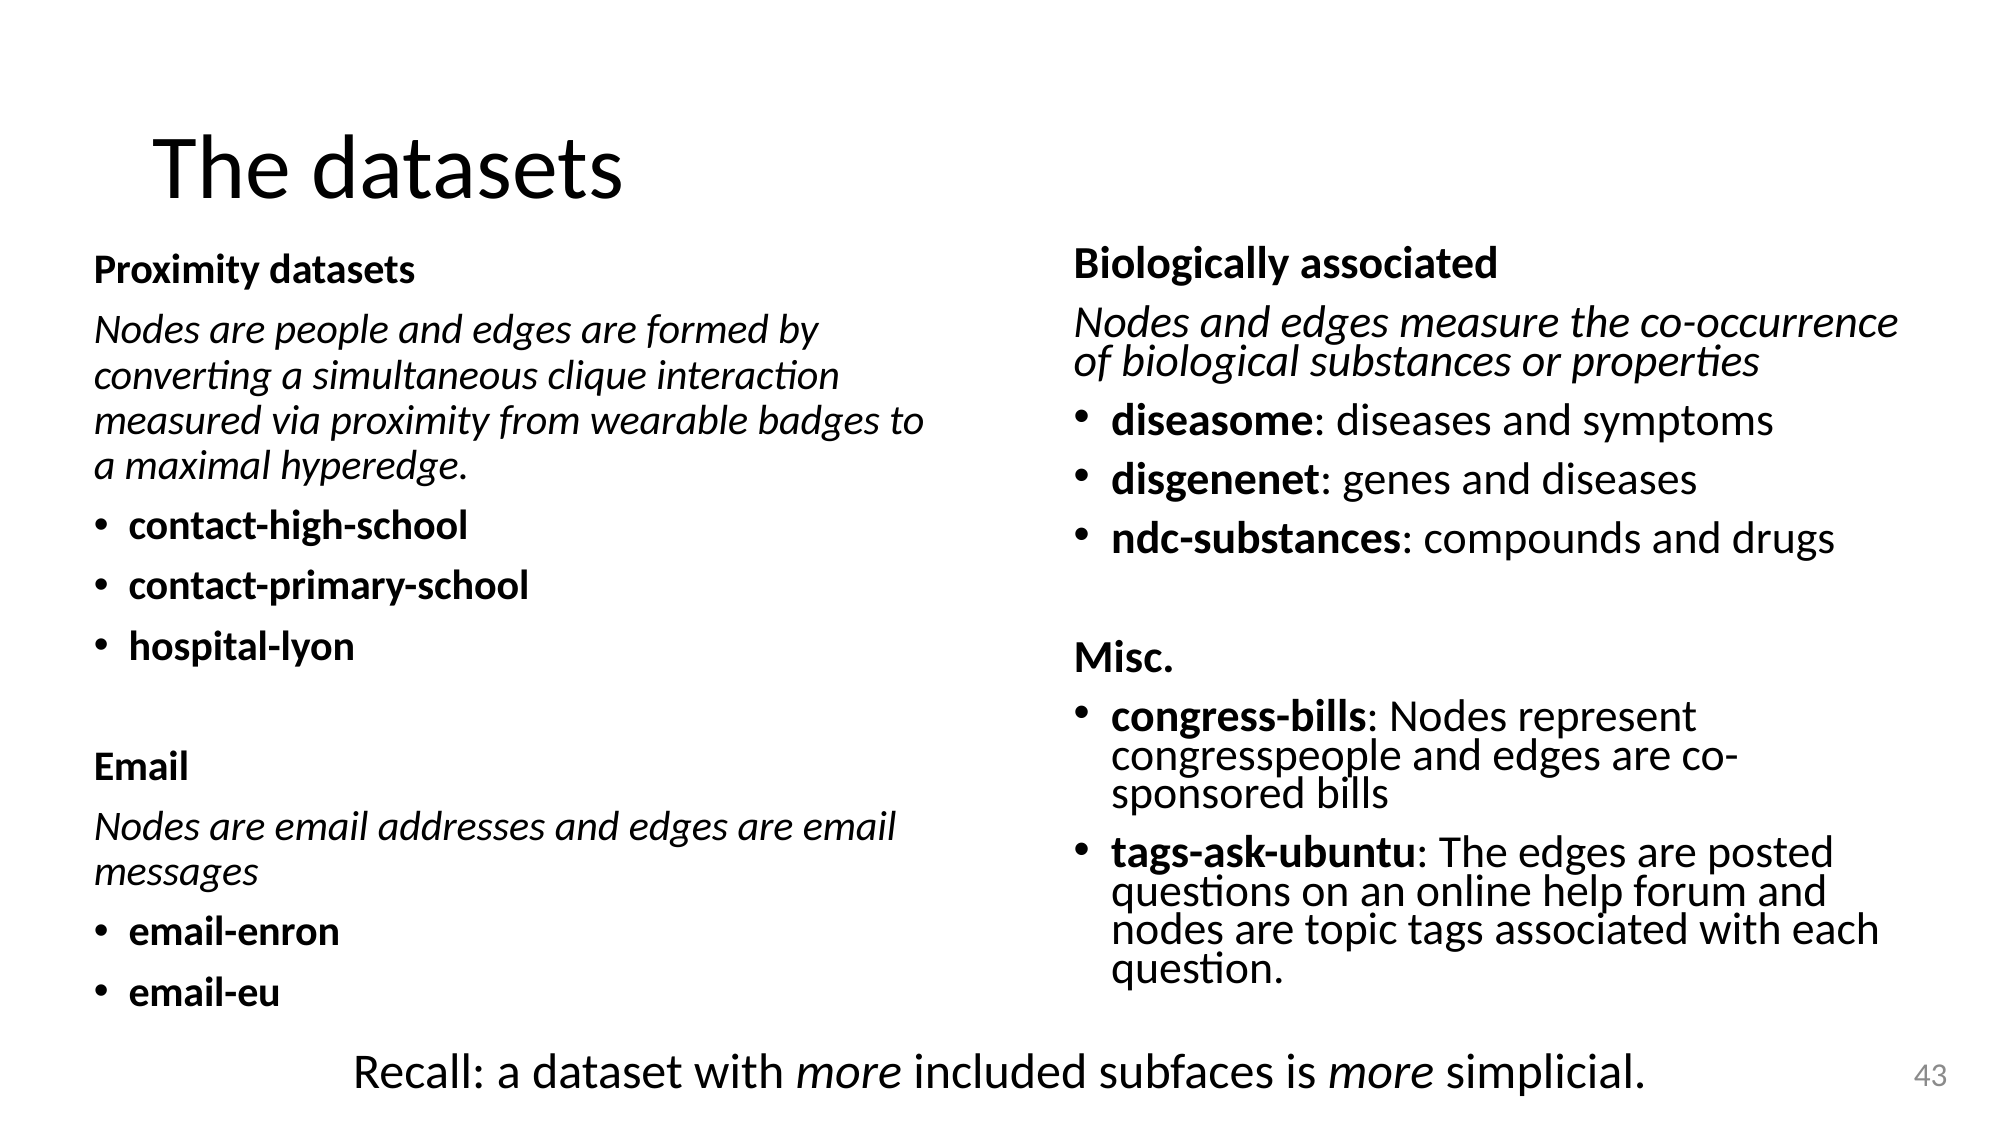

# The datasets
Proximity datasets
Nodes are people and edges are formed by converting a simultaneous clique interaction measured via proximity from wearable badges to a maximal hyperedge.
contact-high-school
contact-primary-school
hospital-lyon

Email
Nodes are email addresses and edges are email messages
email-enron
email-eu
Biologically associated
Nodes and edges measure the co-occurrence of biological substances or properties
diseasome: diseases and symptoms
disgenenet: genes and diseases
ndc-substances: compounds and drugs

Misc.
congress-bills: Nodes represent congresspeople and edges are co-sponsored bills
tags-ask-ubuntu: The edges are posted questions on an online help forum and nodes are topic tags associated with each question.
Recall: a dataset with more included subfaces is more simplicial.
43